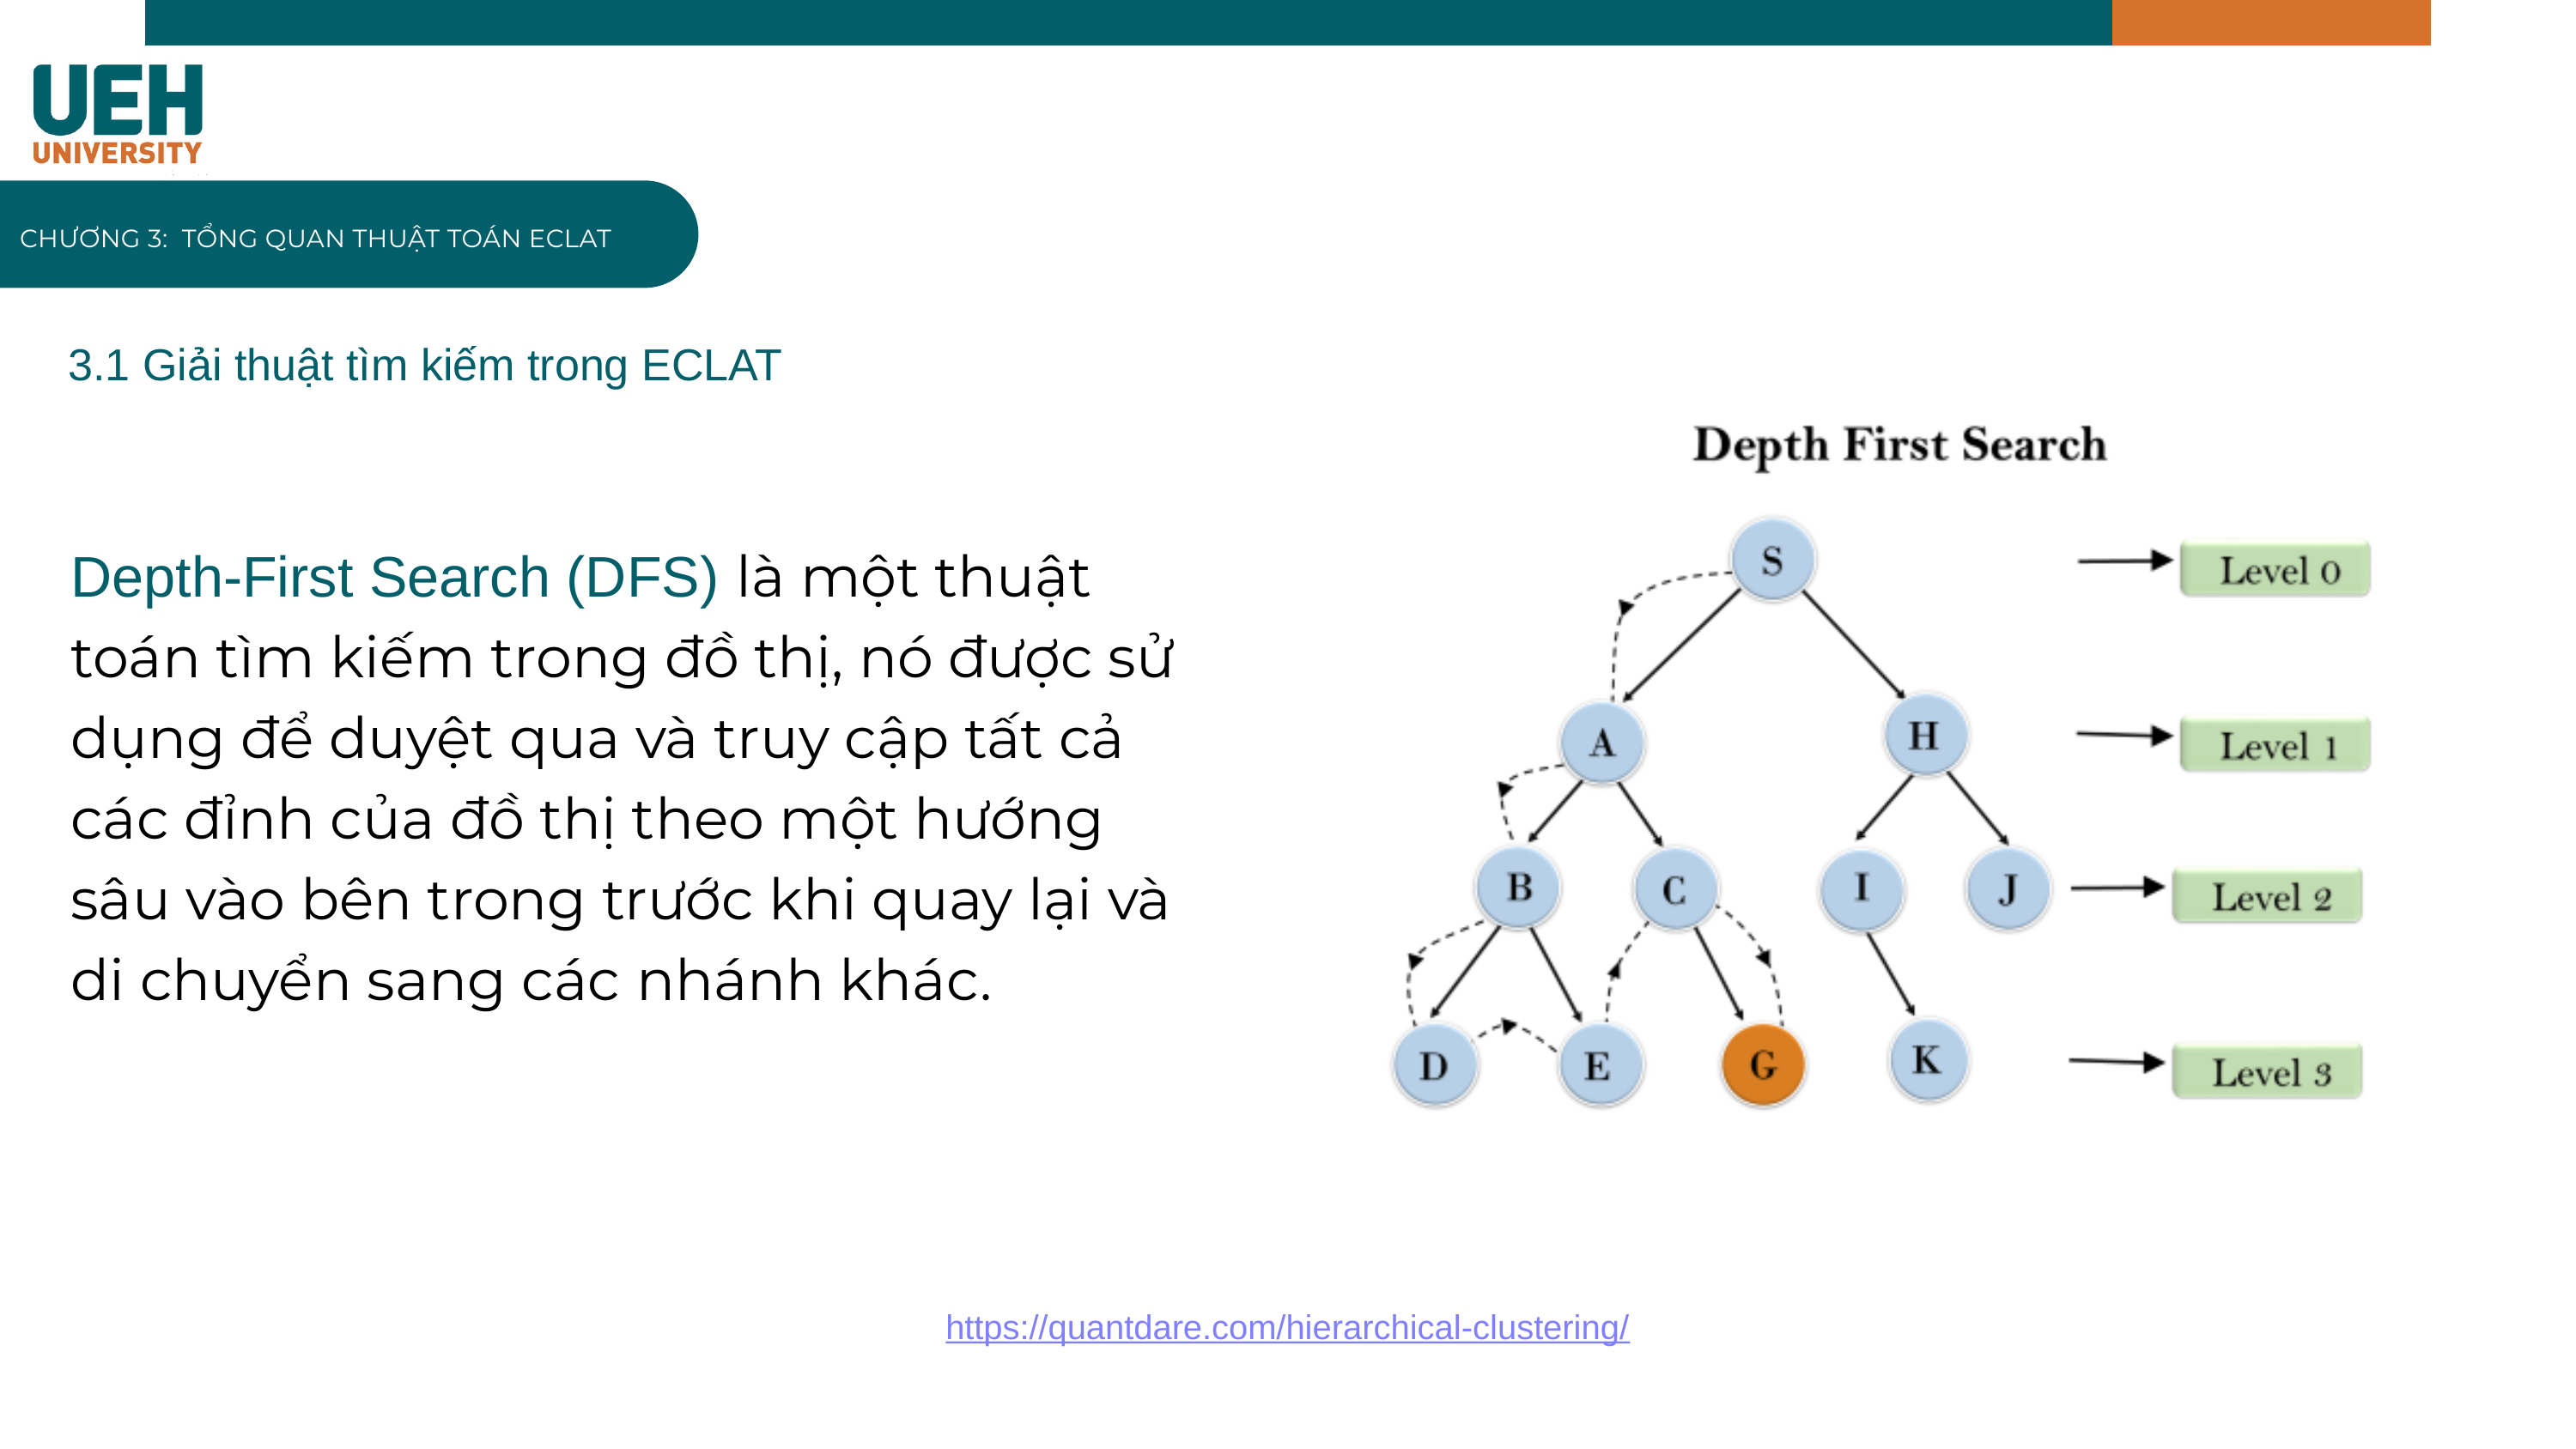

INFOGRAPHIC

CHƯƠNG 3:  TỔNG QUAN THUẬT TOÁN ECLAT

3.1 Giải thuật tìm kiếm trong ECLAT

Depth-First Search (DFS) là một thuật toán tìm kiếm trong đồ thị, nó được sử dụng để duyệt qua và truy cập tất cả các đỉnh của đồ thị theo một hướng sâu vào bên trong trước khi quay lại và di chuyển sang các nhánh khác.
02
https://quantdare.com/hierarchical-clustering/